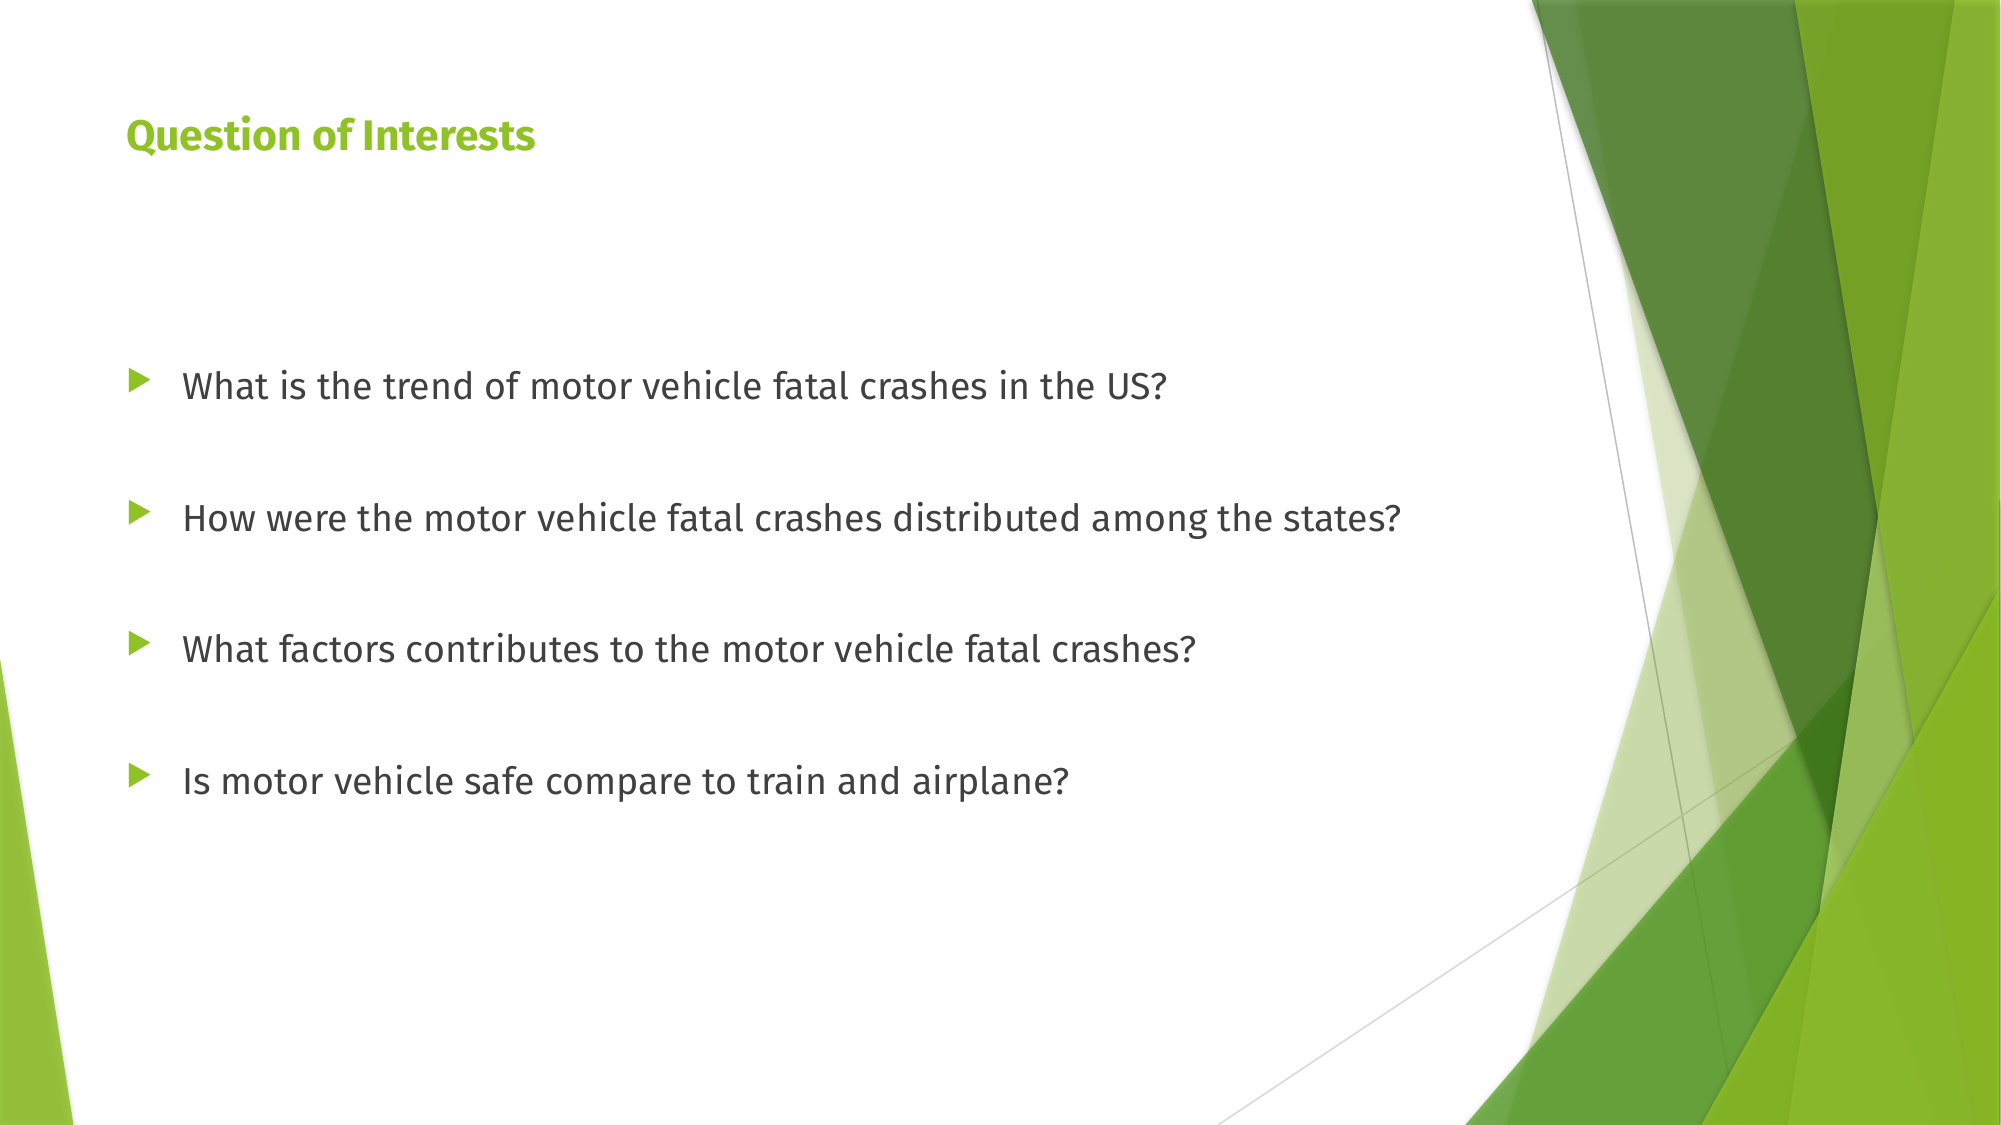

# Question of Interests
What is the trend of motor vehicle fatal crashes in the US?

How were the motor vehicle fatal crashes distributed among the states?

What factors contributes to the motor vehicle fatal crashes?

Is motor vehicle safe compare to train and airplane?